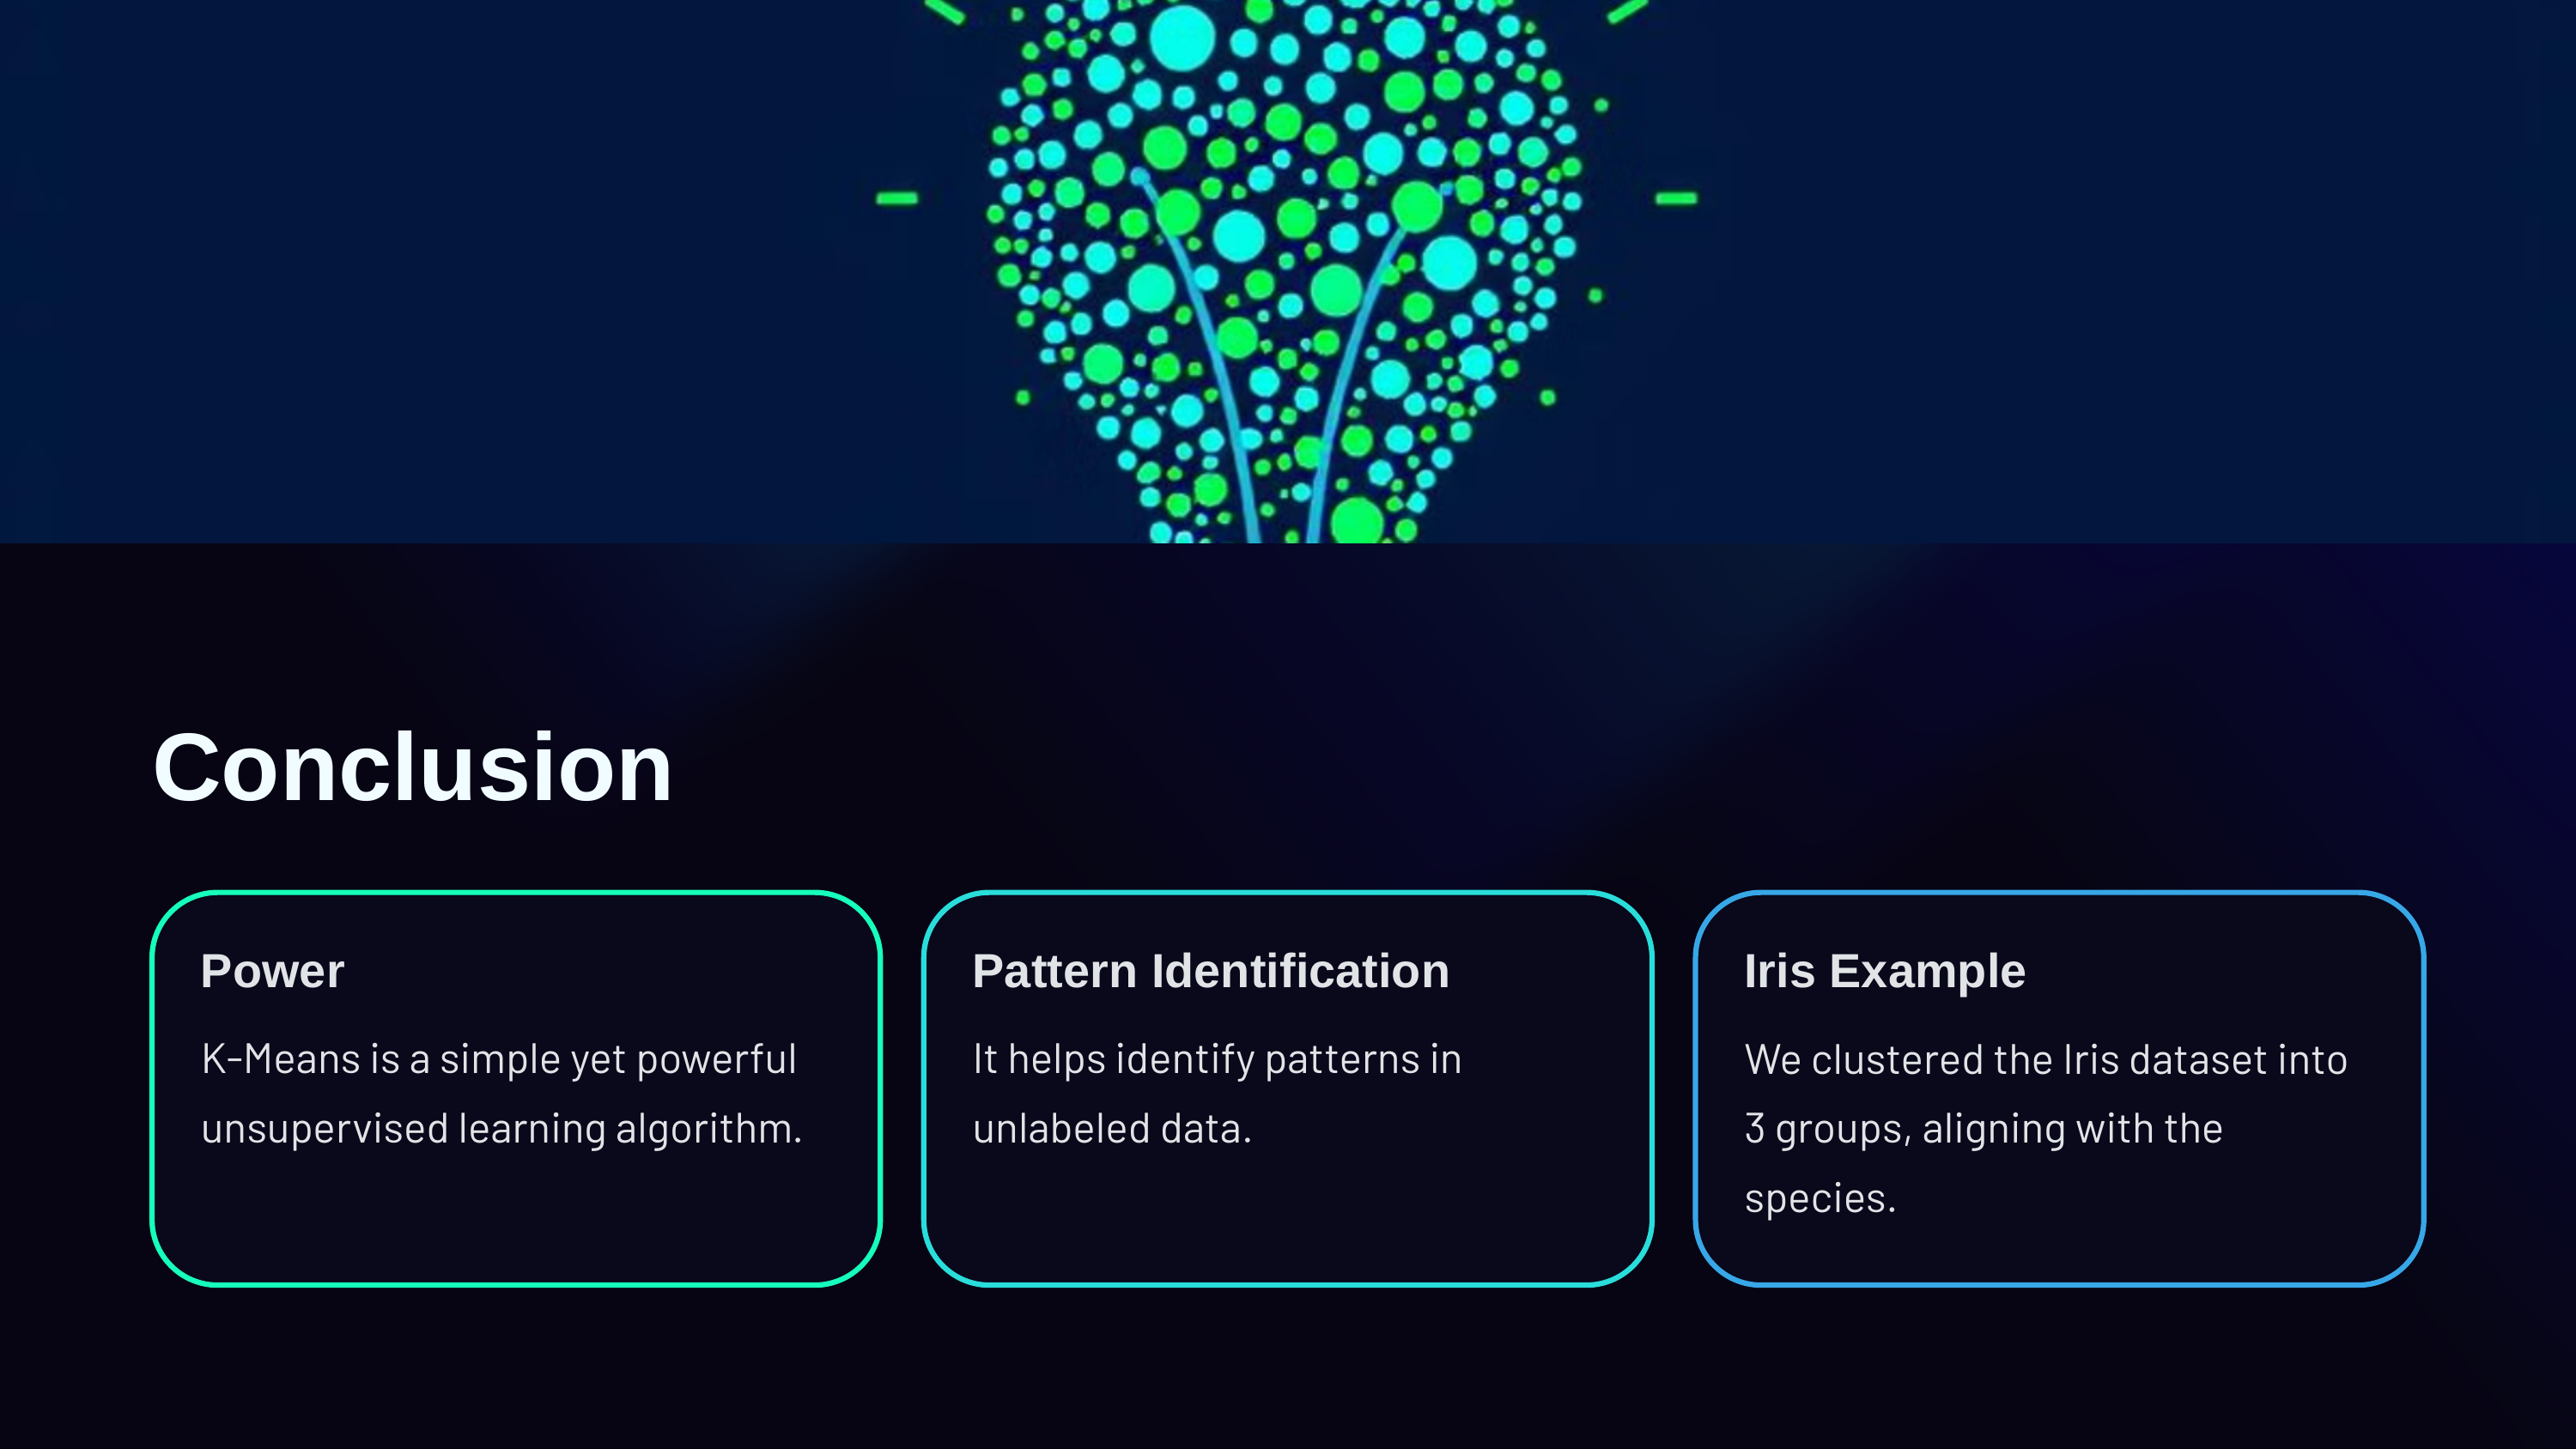

Conclusion

Power
Pattern Identification
Iris Example
K-Means is a simple yet powerful unsupervised learning algorithm.
It helps identify patterns in unlabeled data.
We clustered the Iris dataset into 3 groups, aligning with the species.